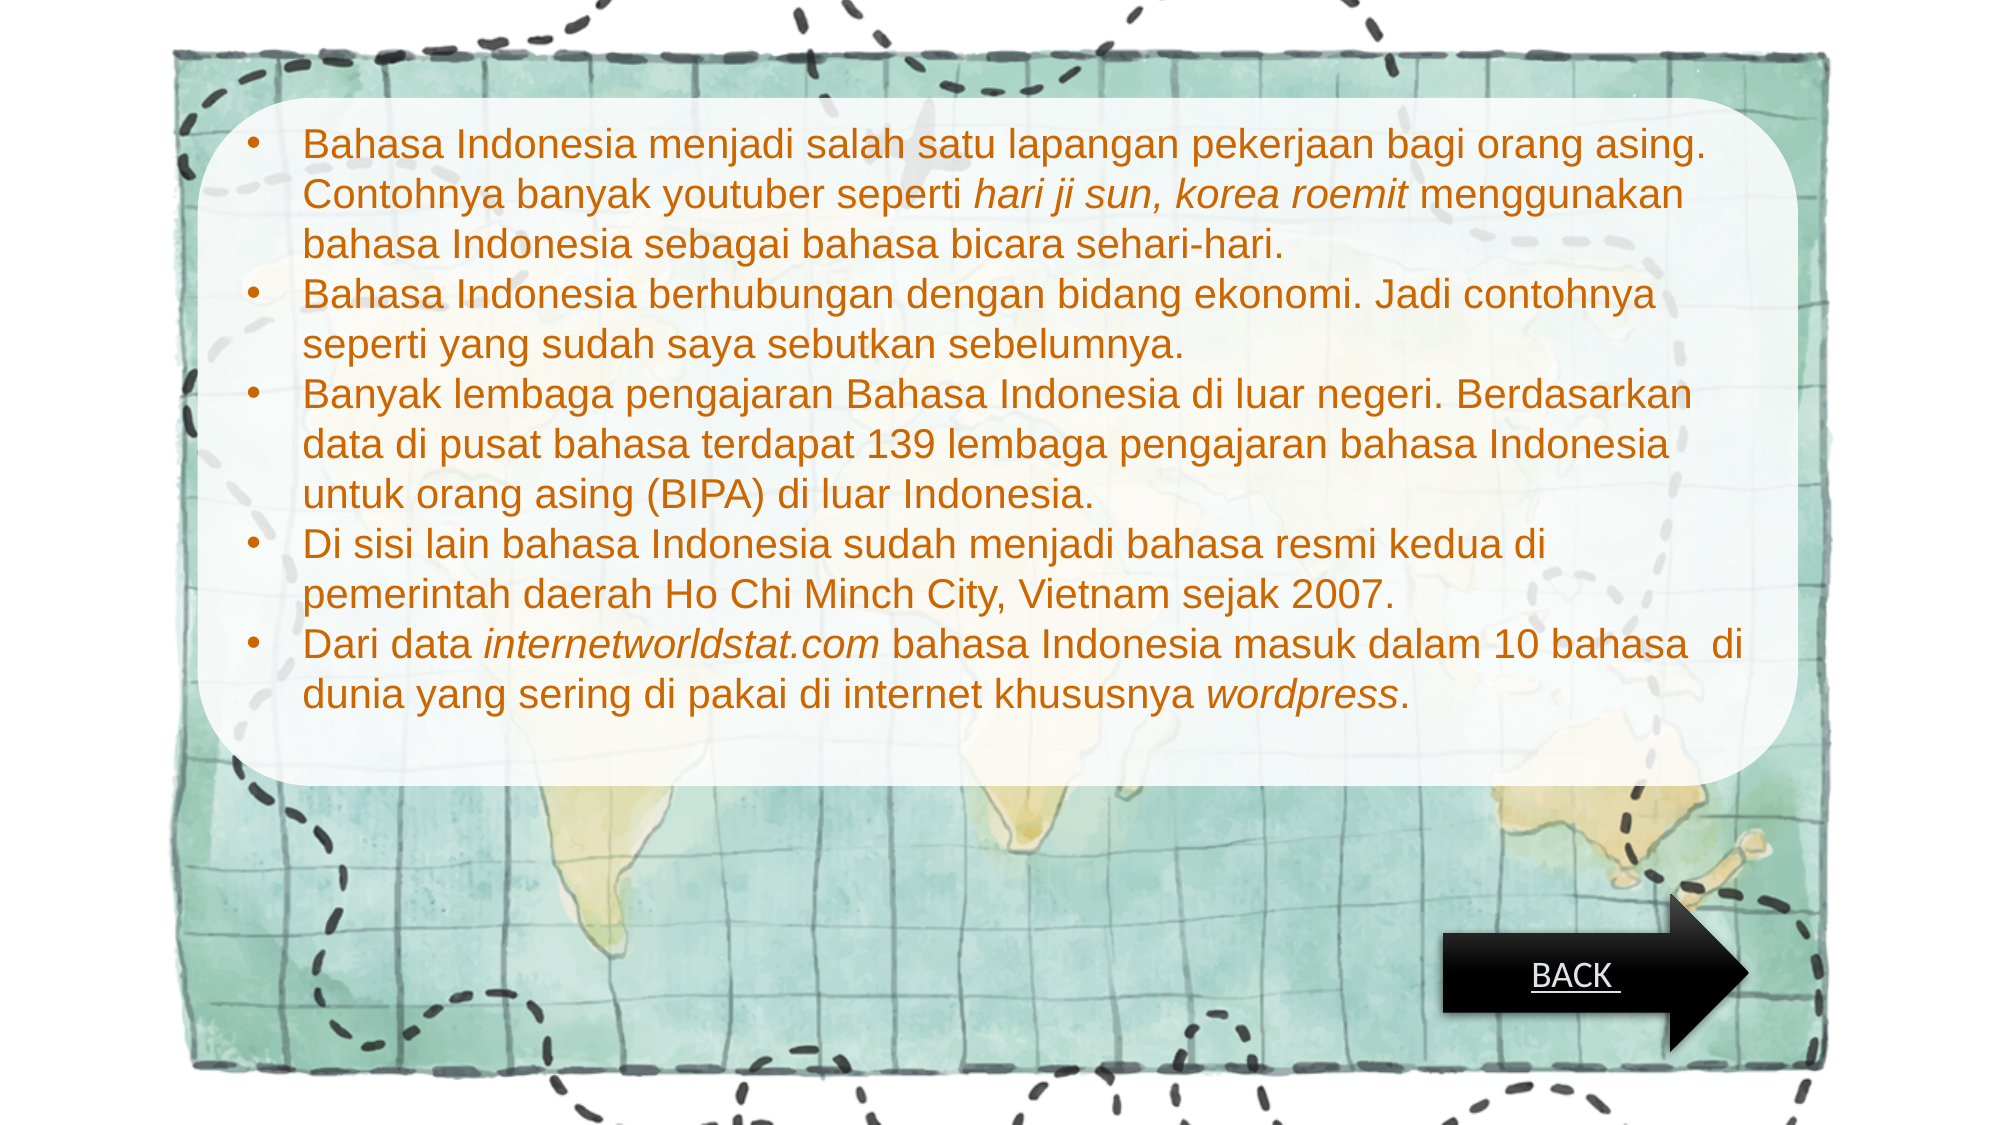

Bahasa Indonesia menjadi salah satu lapangan pekerjaan bagi orang asing. Contohnya banyak youtuber seperti hari ji sun, korea roemit menggunakan bahasa Indonesia sebagai bahasa bicara sehari-hari.
Bahasa Indonesia berhubungan dengan bidang ekonomi. Jadi contohnya seperti yang sudah saya sebutkan sebelumnya.
Banyak lembaga pengajaran Bahasa Indonesia di luar negeri. Berdasarkan data di pusat bahasa terdapat 139 lembaga pengajaran bahasa Indonesia untuk orang asing (BIPA) di luar Indonesia.
Di sisi lain bahasa Indonesia sudah menjadi bahasa resmi kedua di pemerintah daerah Ho Chi Minch City, Vietnam sejak 2007.
Dari data internetworldstat.com bahasa Indonesia masuk dalam 10 bahasa  di dunia yang sering di pakai di internet khususnya wordpress.

BACK